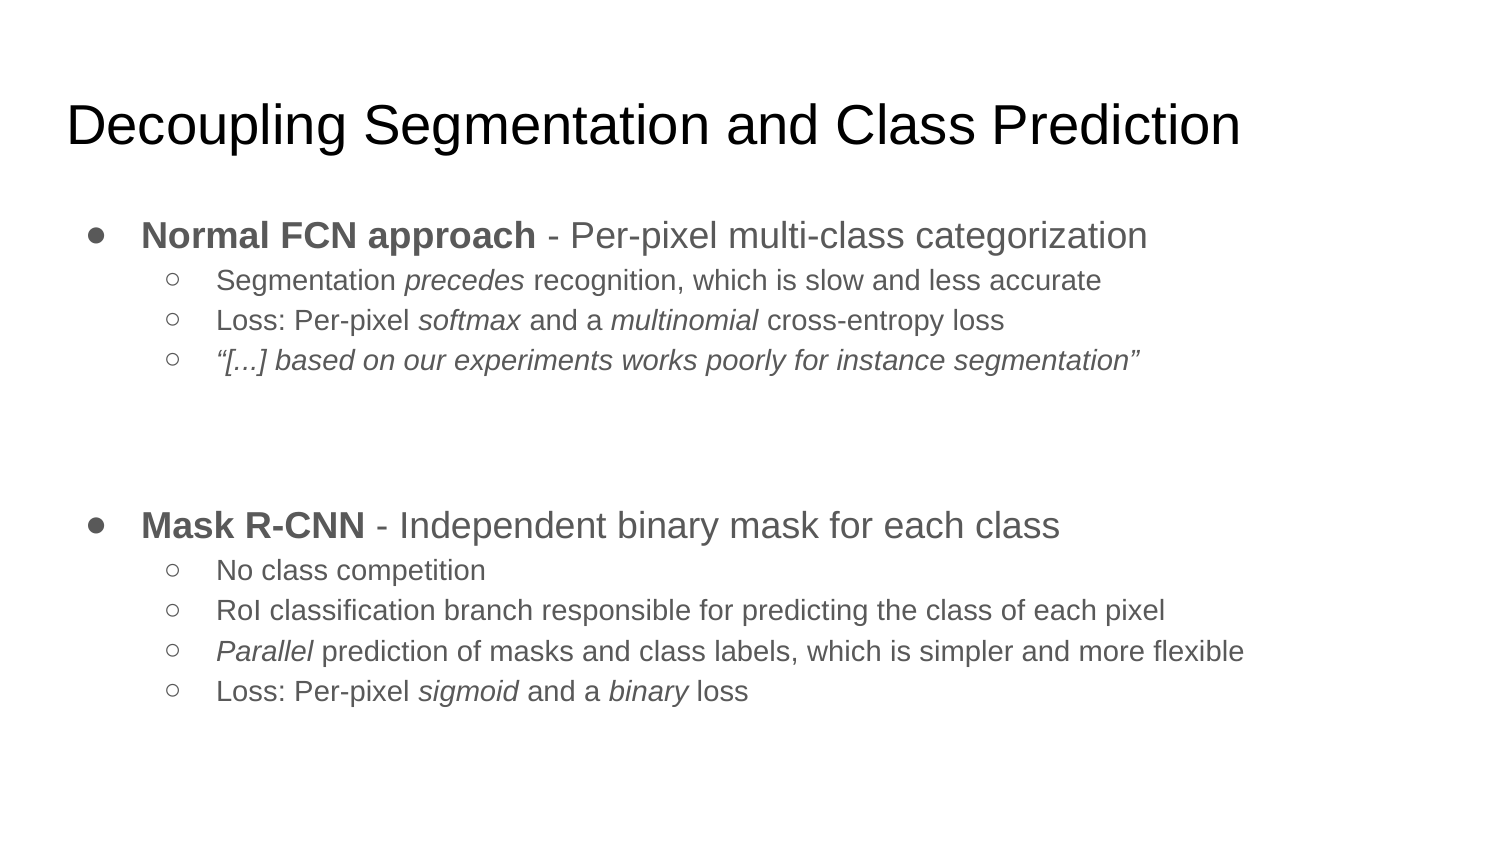

# Decoupling Segmentation and Class Prediction
Normal FCN approach - Per-pixel multi-class categorization
Segmentation precedes recognition, which is slow and less accurate
Loss: Per-pixel softmax and a multinomial cross-entropy loss
“[...] based on our experiments works poorly for instance segmentation”

Mask R-CNN - Independent binary mask for each class
No class competition
RoI classification branch responsible for predicting the class of each pixel
Parallel prediction of masks and class labels, which is simpler and more flexible
Loss: Per-pixel sigmoid and a binary loss